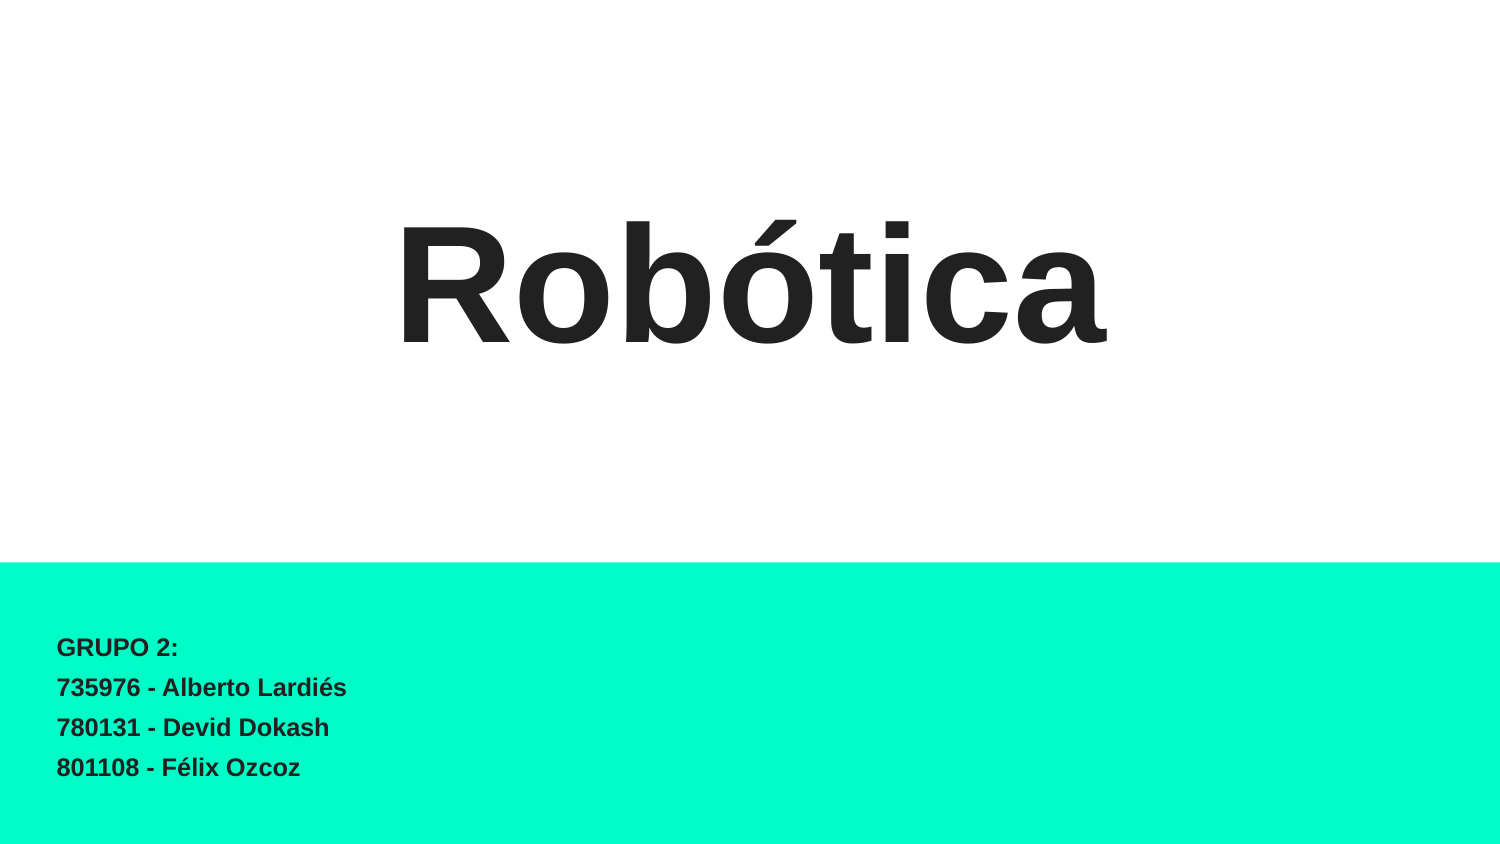

# Robótica
GRUPO 2:
735976 - Alberto Lardiés
780131 - Devid Dokash
801108 - Félix Ozcoz